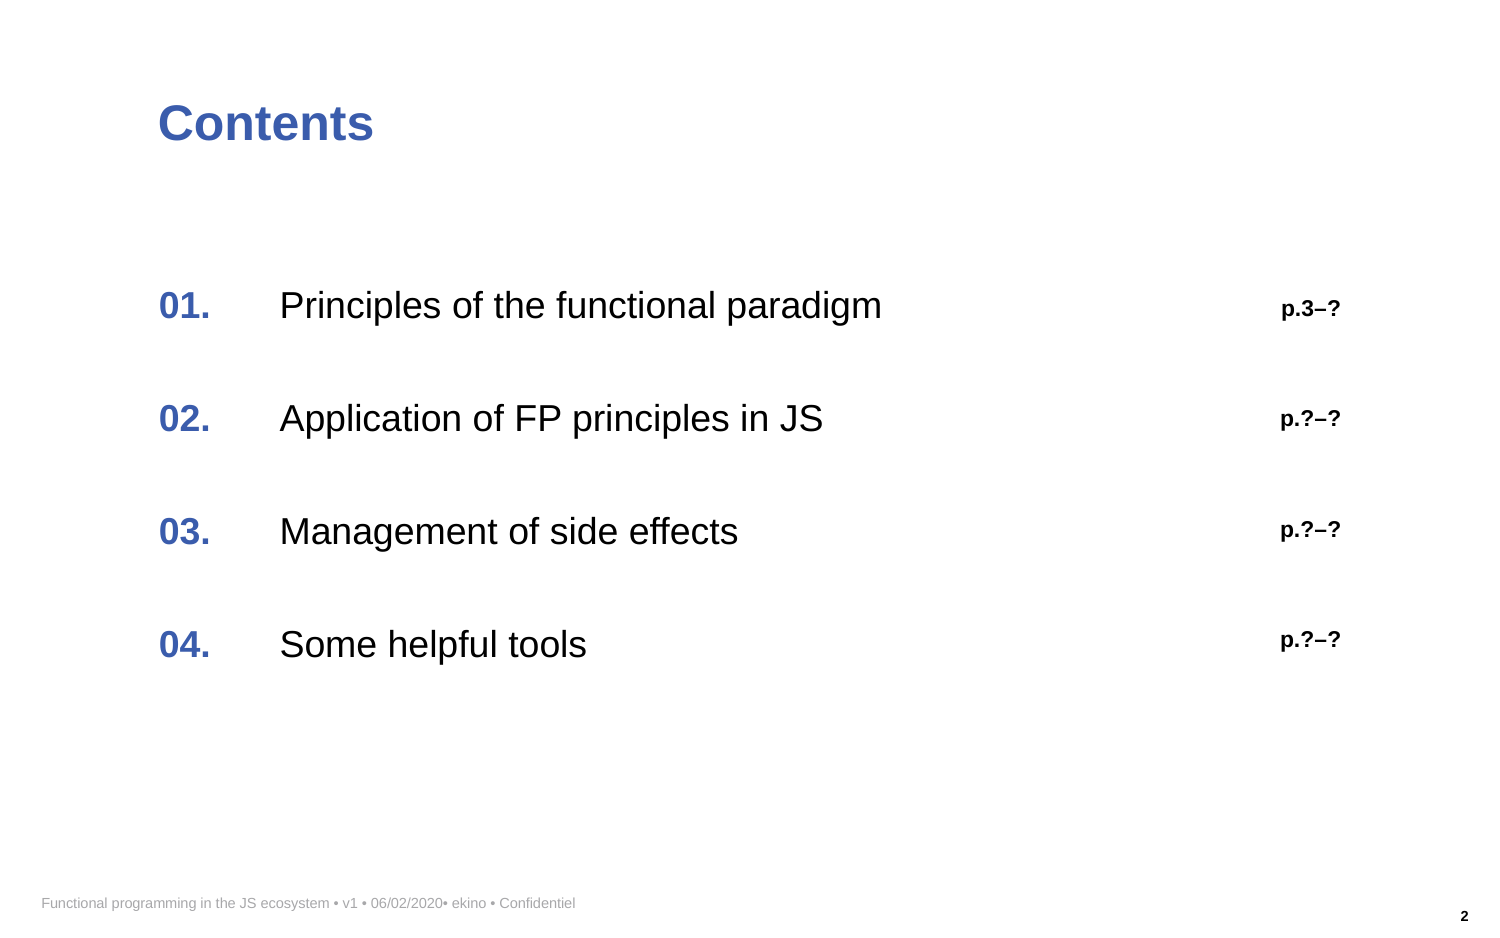

# Contents
01.
02.
03.
04.
Principles of the functional paradigm
Application of FP principles in JS
Management of side effects
Some helpful tools

 p.3–?
  p.?–?
  p.?–?
p.?–?
Functional programming in the JS ecosystem • v1 • 06/02/2020• ekino • Confidentiel
2